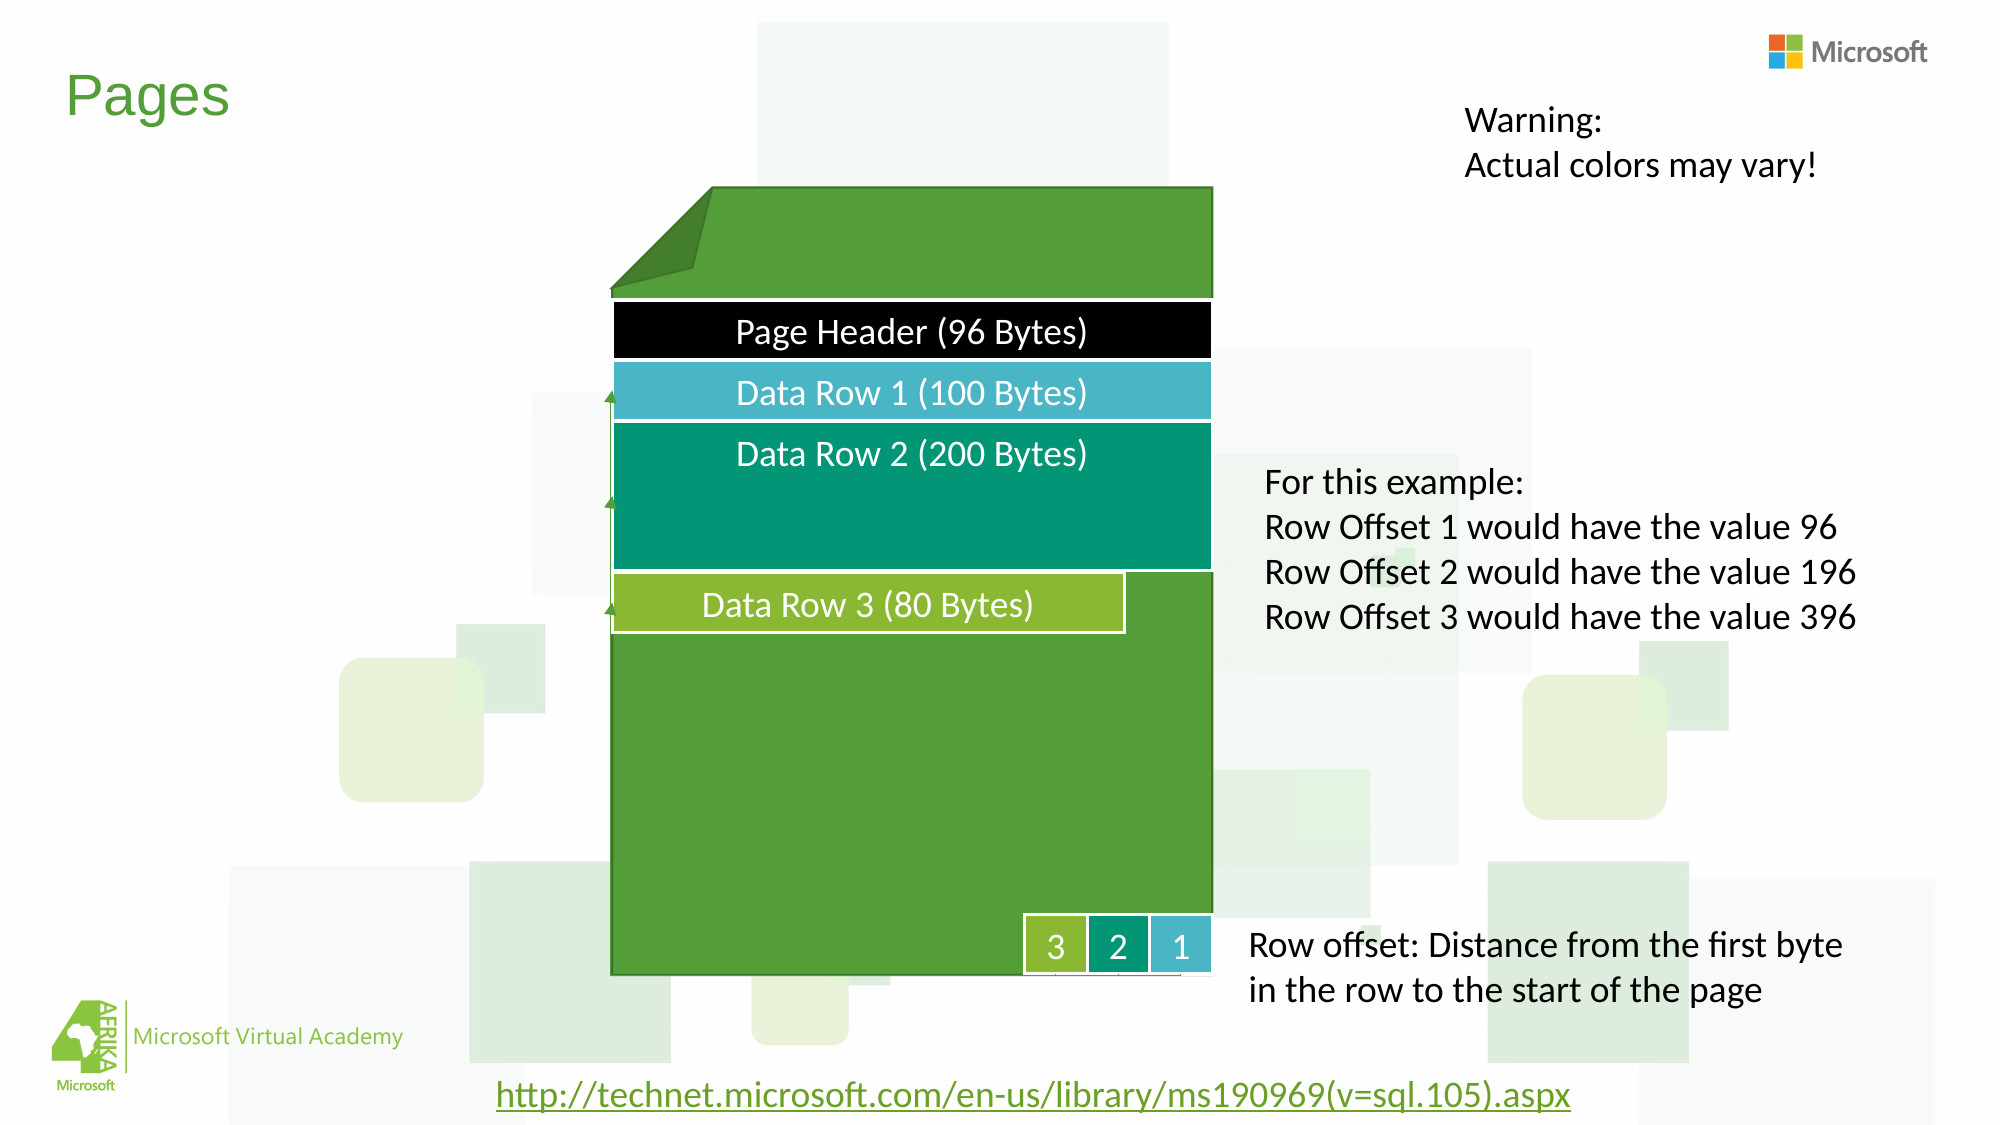

# Pages
Warning:
Actual colors may vary!

Page Header (96 Bytes)
Data Row 1 (100 Bytes)
Data Row 2 (200 Bytes)
For this example:
Row Offset 1 would have the value 96
Row Offset 2 would have the value 196
Row Offset 3 would have the value 396
Data Row 3 (80 Bytes)
Row offset: Distance from the first byte
in the row to the start of the page
3
2
1
http://technet.microsoft.com/en-us/library/ms190969(v=sql.105).aspx